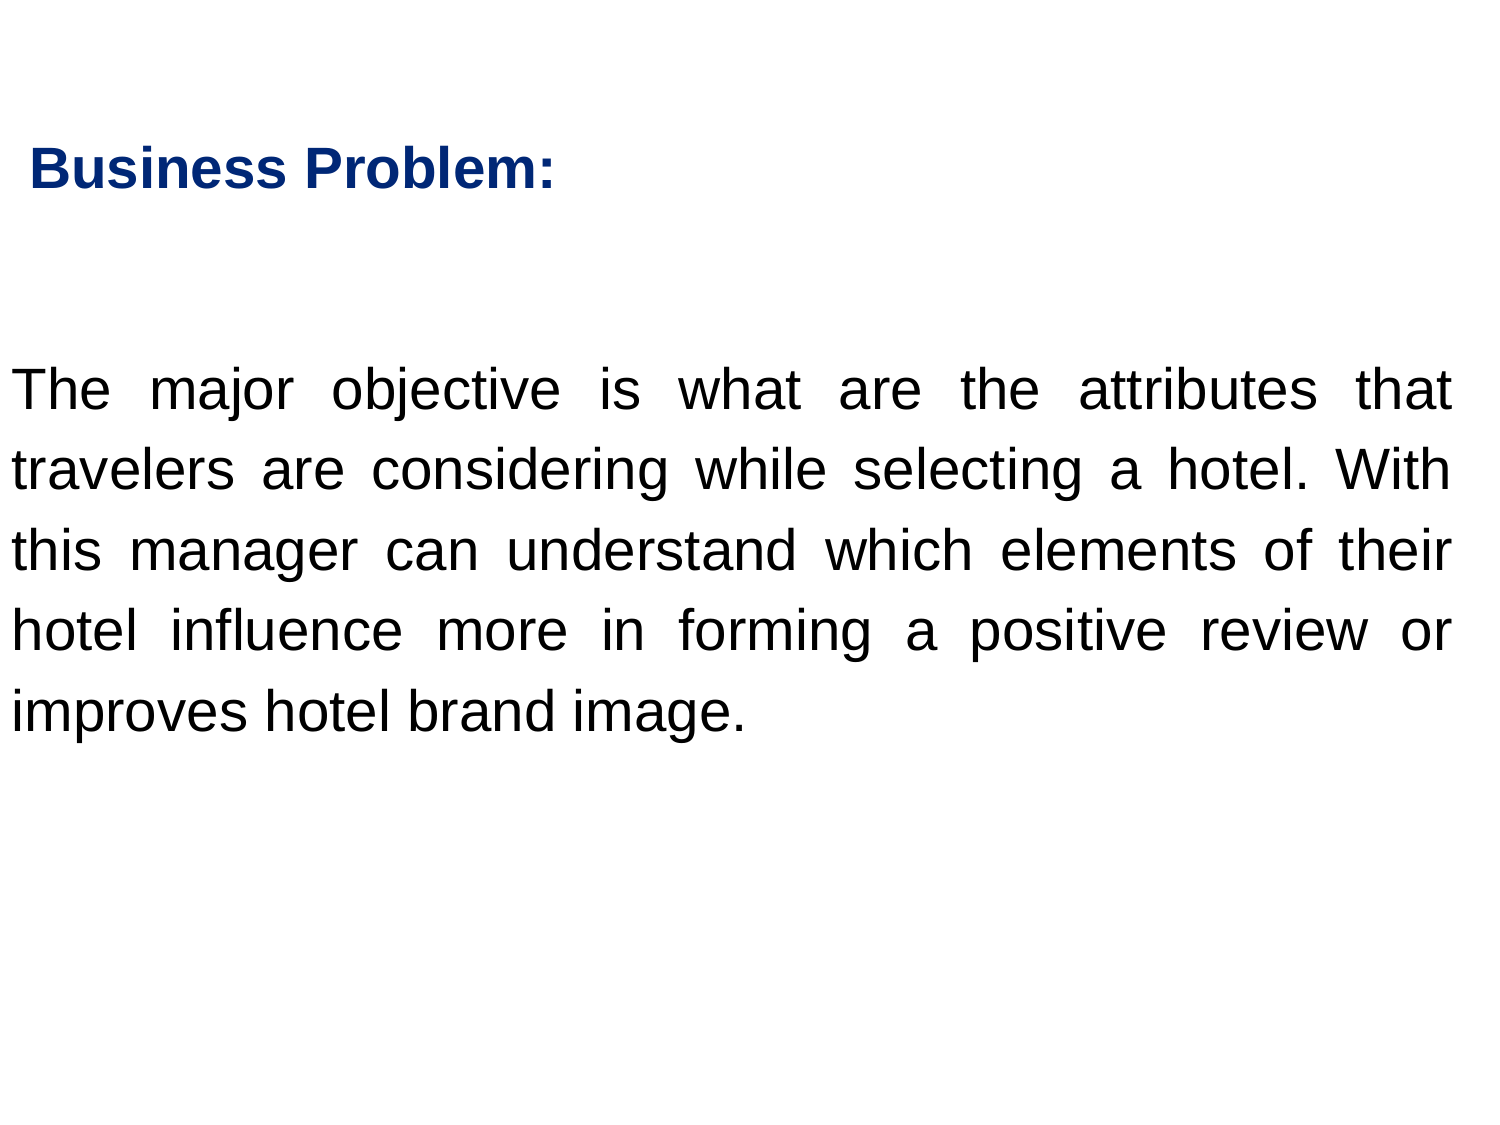

Business Problem:
The major objective is what are the attributes that travelers are considering while selecting a hotel. With this manager can understand which elements of their hotel influence more in forming a positive review or improves hotel brand image.